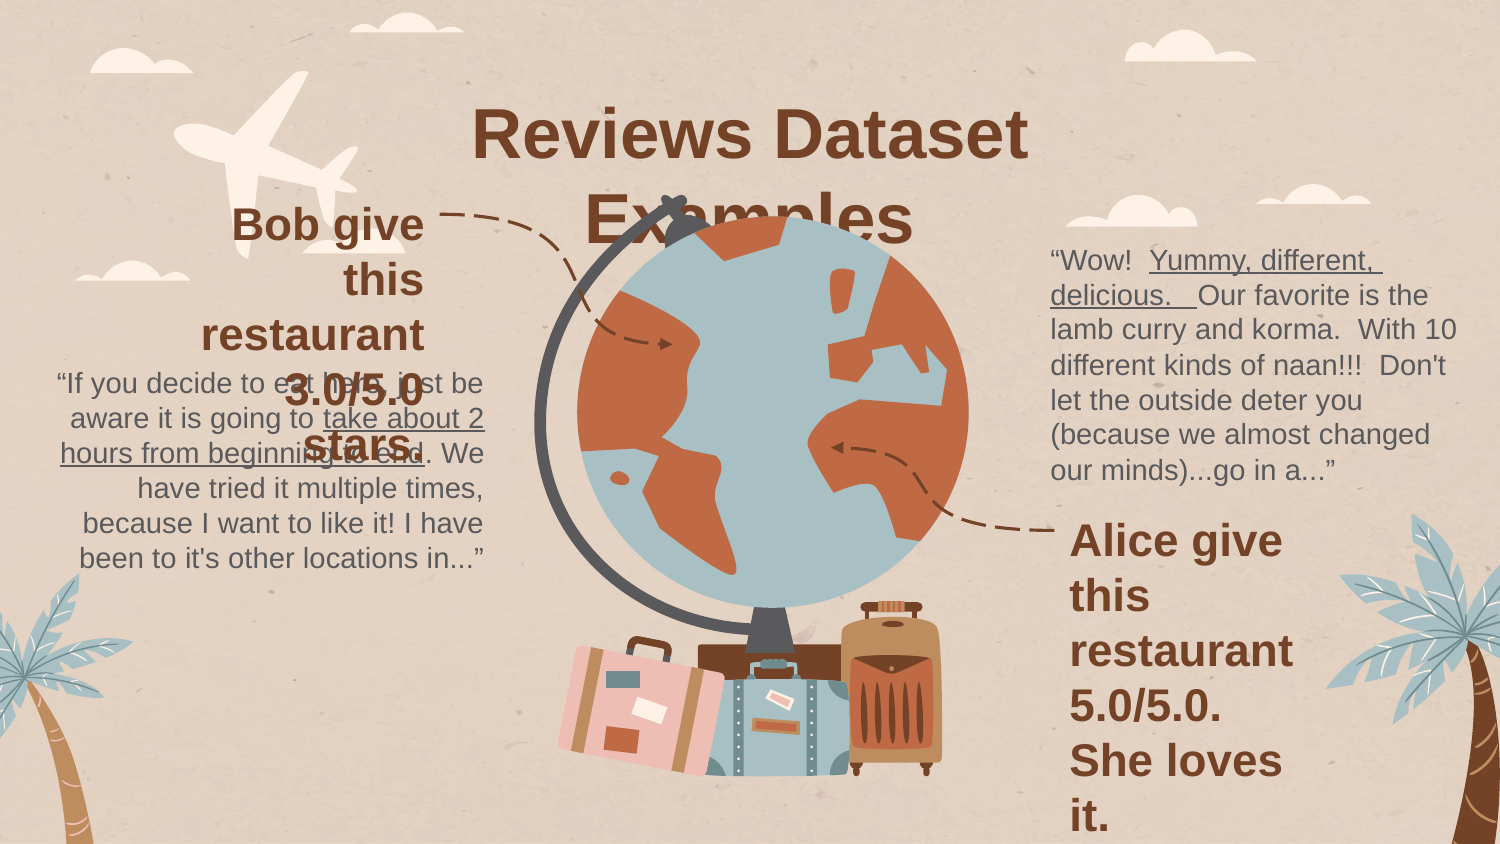

# Reviews Dataset Examples
Bob give this restaurant 3.0/5.0 stars.

“Wow!  Yummy, different,  delicious.   Our favorite is the lamb curry and korma.  With 10 different kinds of naan!!!  Don't let the outside deter you (because we almost changed our minds)...go in a...”

“If you decide to eat here, just be aware it is going to take about 2 hours from beginning to end. We have tried it multiple times, because I want to like it! I have been to it's other locations in...”
Alice give this restaurant 5.0/5.0.
She loves it.